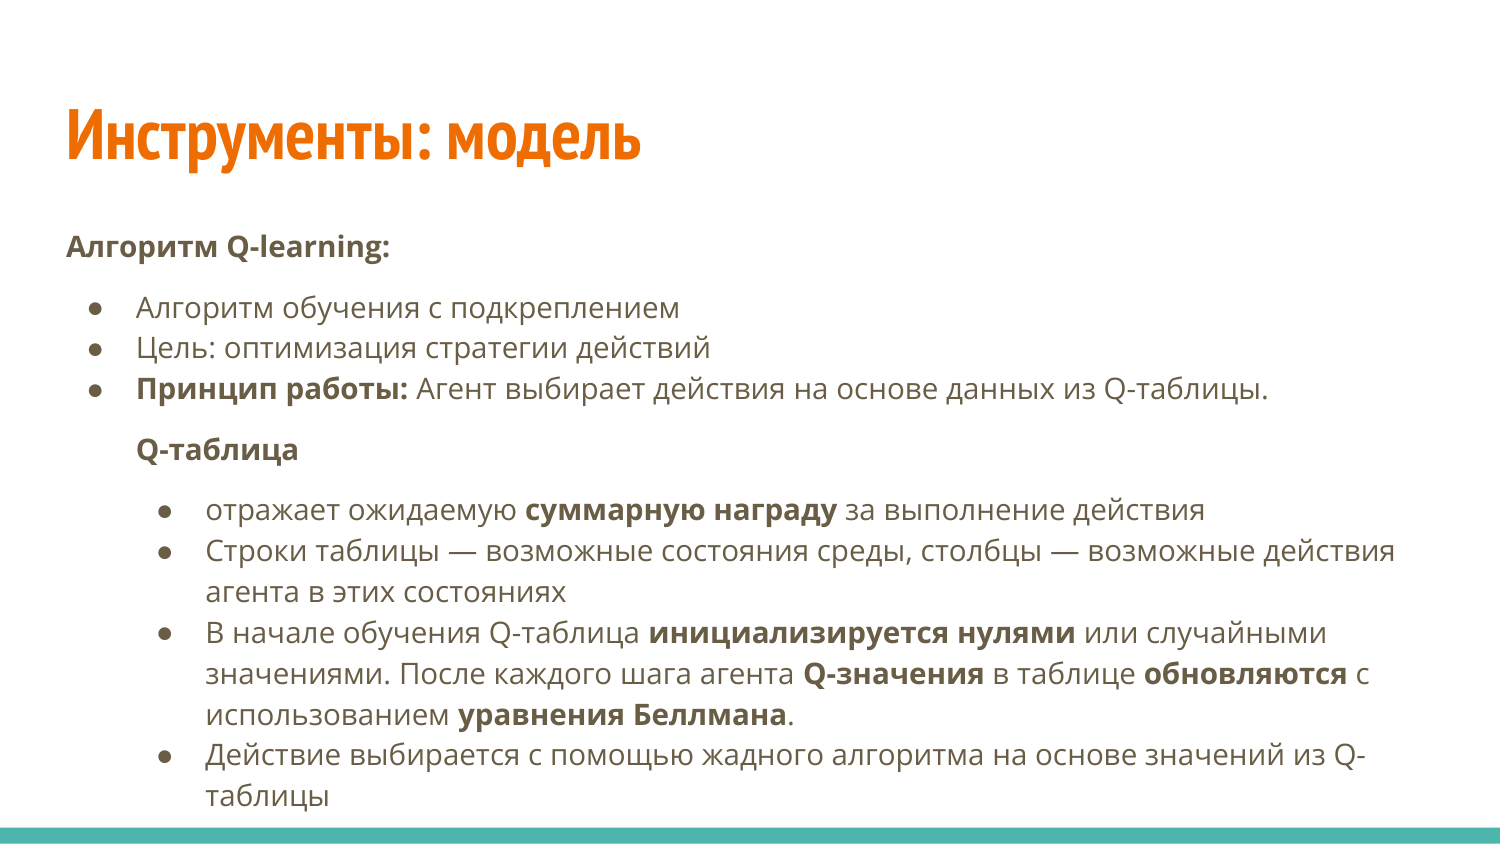

# Инструменты: модель
Алгоритм Q-learning:
Алгоритм обучения с подкреплением
Цель: оптимизация стратегии действий
Принцип работы: Агент выбирает действия на основе данных из Q-таблицы.
Q-таблица
отражает ожидаемую суммарную награду за выполнение действия
Строки таблицы — возможные состояния среды, столбцы — возможные действия агента в этих состояниях
В начале обучения Q-таблица инициализируется нулями или случайными значениями. После каждого шага агента Q-значения в таблице обновляются с использованием уравнения Беллмана.
Действие выбирается с помощью жадного алгоритма на основе значений из Q-таблицы